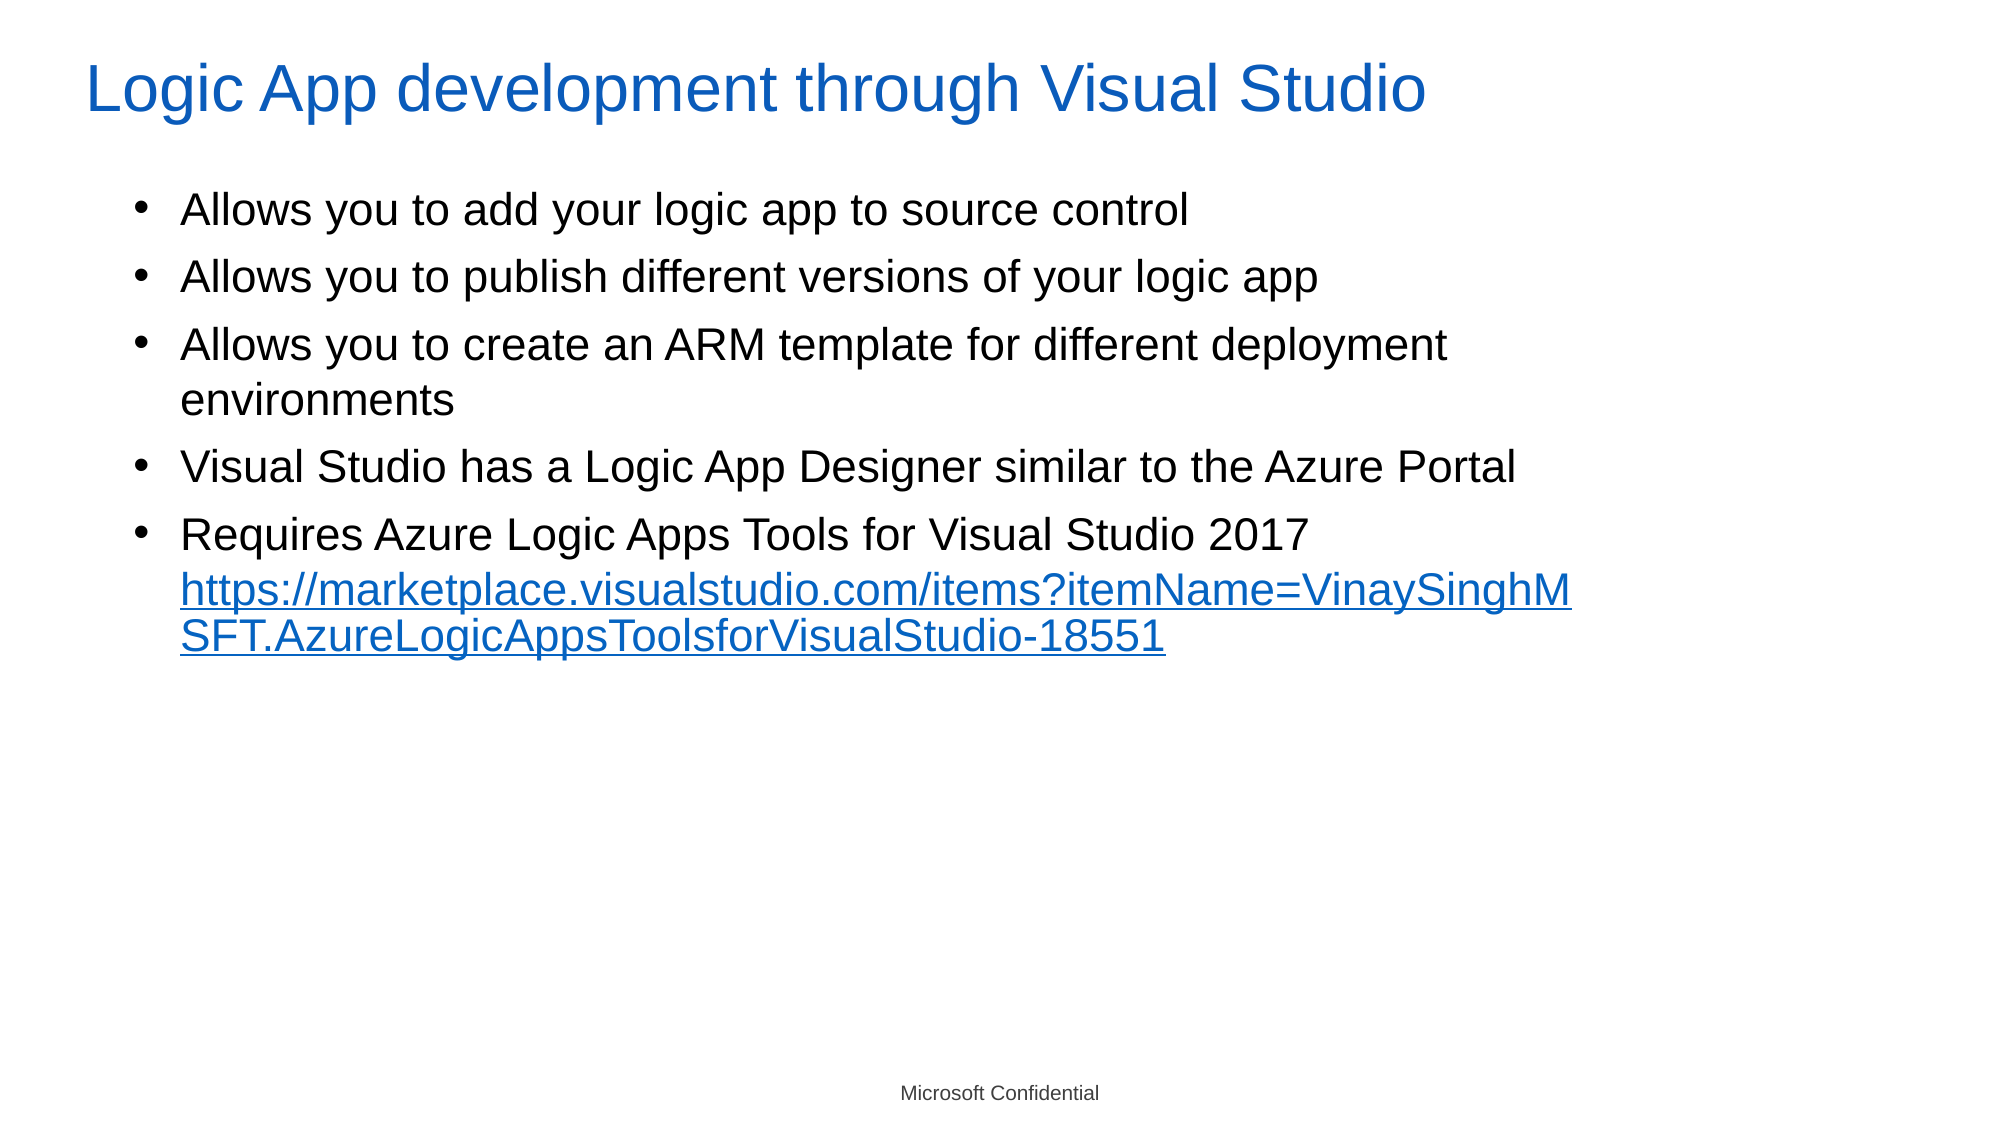

Logic App development through Visual Studio
Allows you to add your logic app to source control
Allows you to publish different versions of your logic app
Allows you to create an ARM template for different deployment environments
Visual Studio has a Logic App Designer similar to the Azure Portal
Requires Azure Logic Apps Tools for Visual Studio 2017 https://marketplace.visualstudio.com/items?itemName=VinaySinghMSFT.AzureLogicAppsToolsforVisualStudio-18551